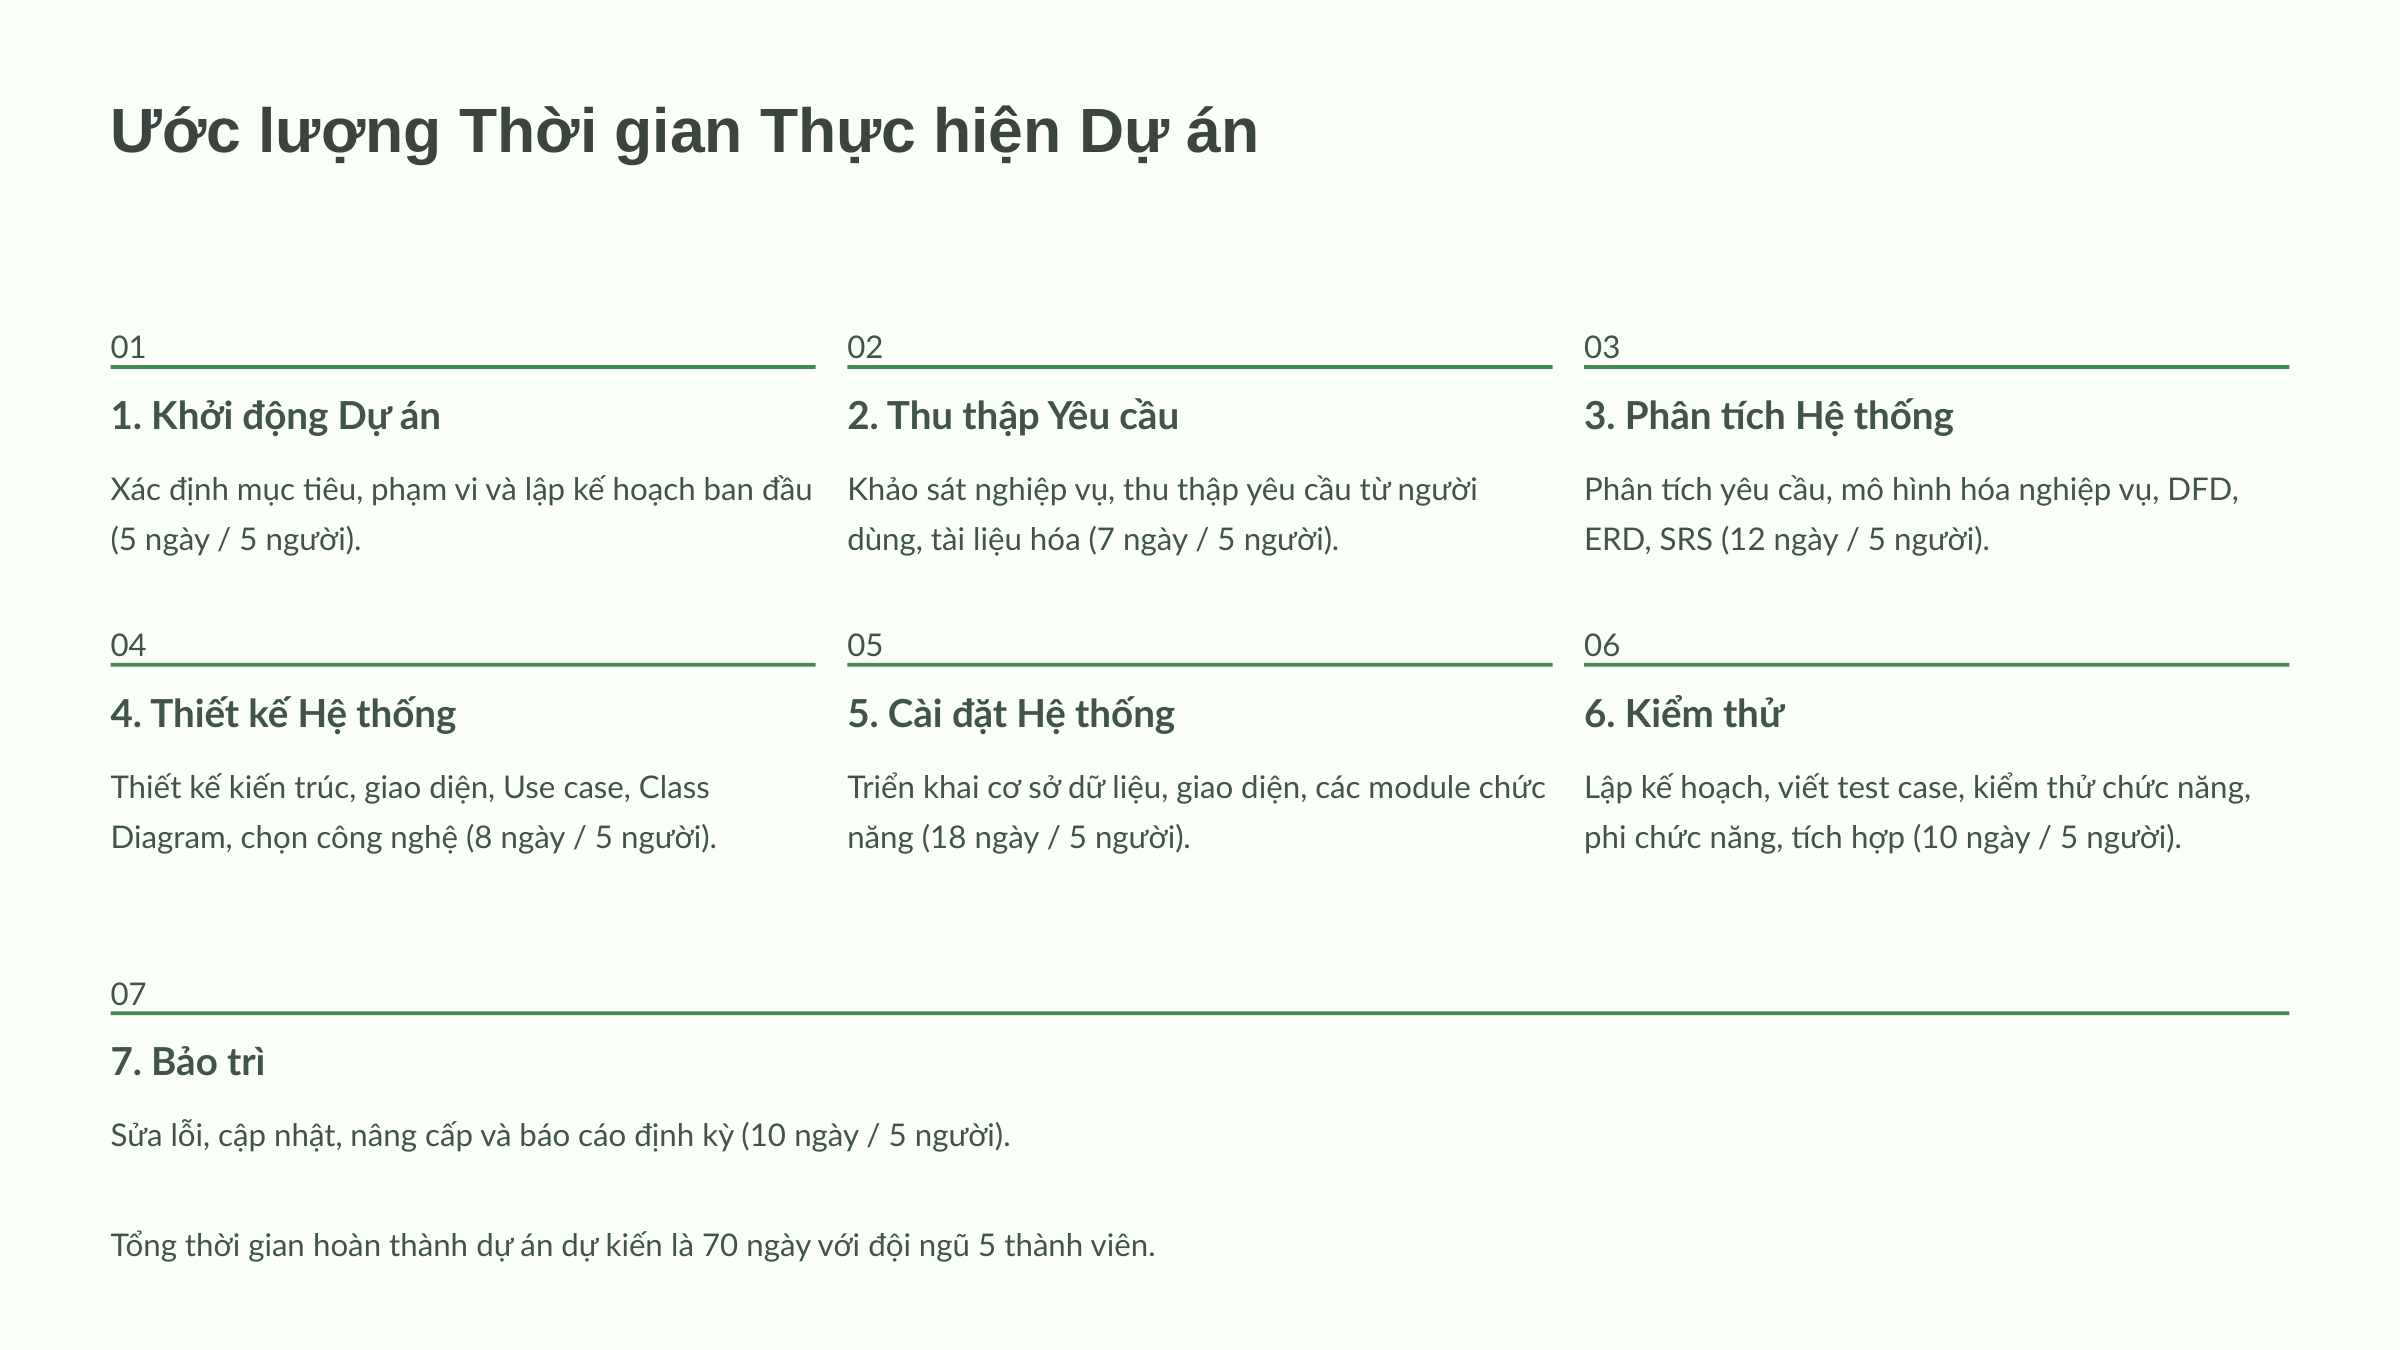

Ước lượng Thời gian Thực hiện Dự án

01
02
03

1. Khởi động Dự án
2. Thu thập Yêu cầu
3. Phân tích Hệ thống
Xác định mục tiêu, phạm vi và lập kế hoạch ban đầu (5 ngày / 5 người).
Khảo sát nghiệp vụ, thu thập yêu cầu từ người dùng, tài liệu hóa (7 ngày / 5 người).
Phân tích yêu cầu, mô hình hóa nghiệp vụ, DFD, ERD, SRS (12 ngày / 5 người).
04
05
06

4. Thiết kế Hệ thống
5. Cài đặt Hệ thống
6. Kiểm thử
Thiết kế kiến trúc, giao diện, Use case, Class Diagram, chọn công nghệ (8 ngày / 5 người).
Triển khai cơ sở dữ liệu, giao diện, các module chức năng (18 ngày / 5 người).
Lập kế hoạch, viết test case, kiểm thử chức năng, phi chức năng, tích hợp (10 ngày / 5 người).
07

7. Bảo trì
Sửa lỗi, cập nhật, nâng cấp và báo cáo định kỳ (10 ngày / 5 người).
Tổng thời gian hoàn thành dự án dự kiến là 70 ngày với đội ngũ 5 thành viên.